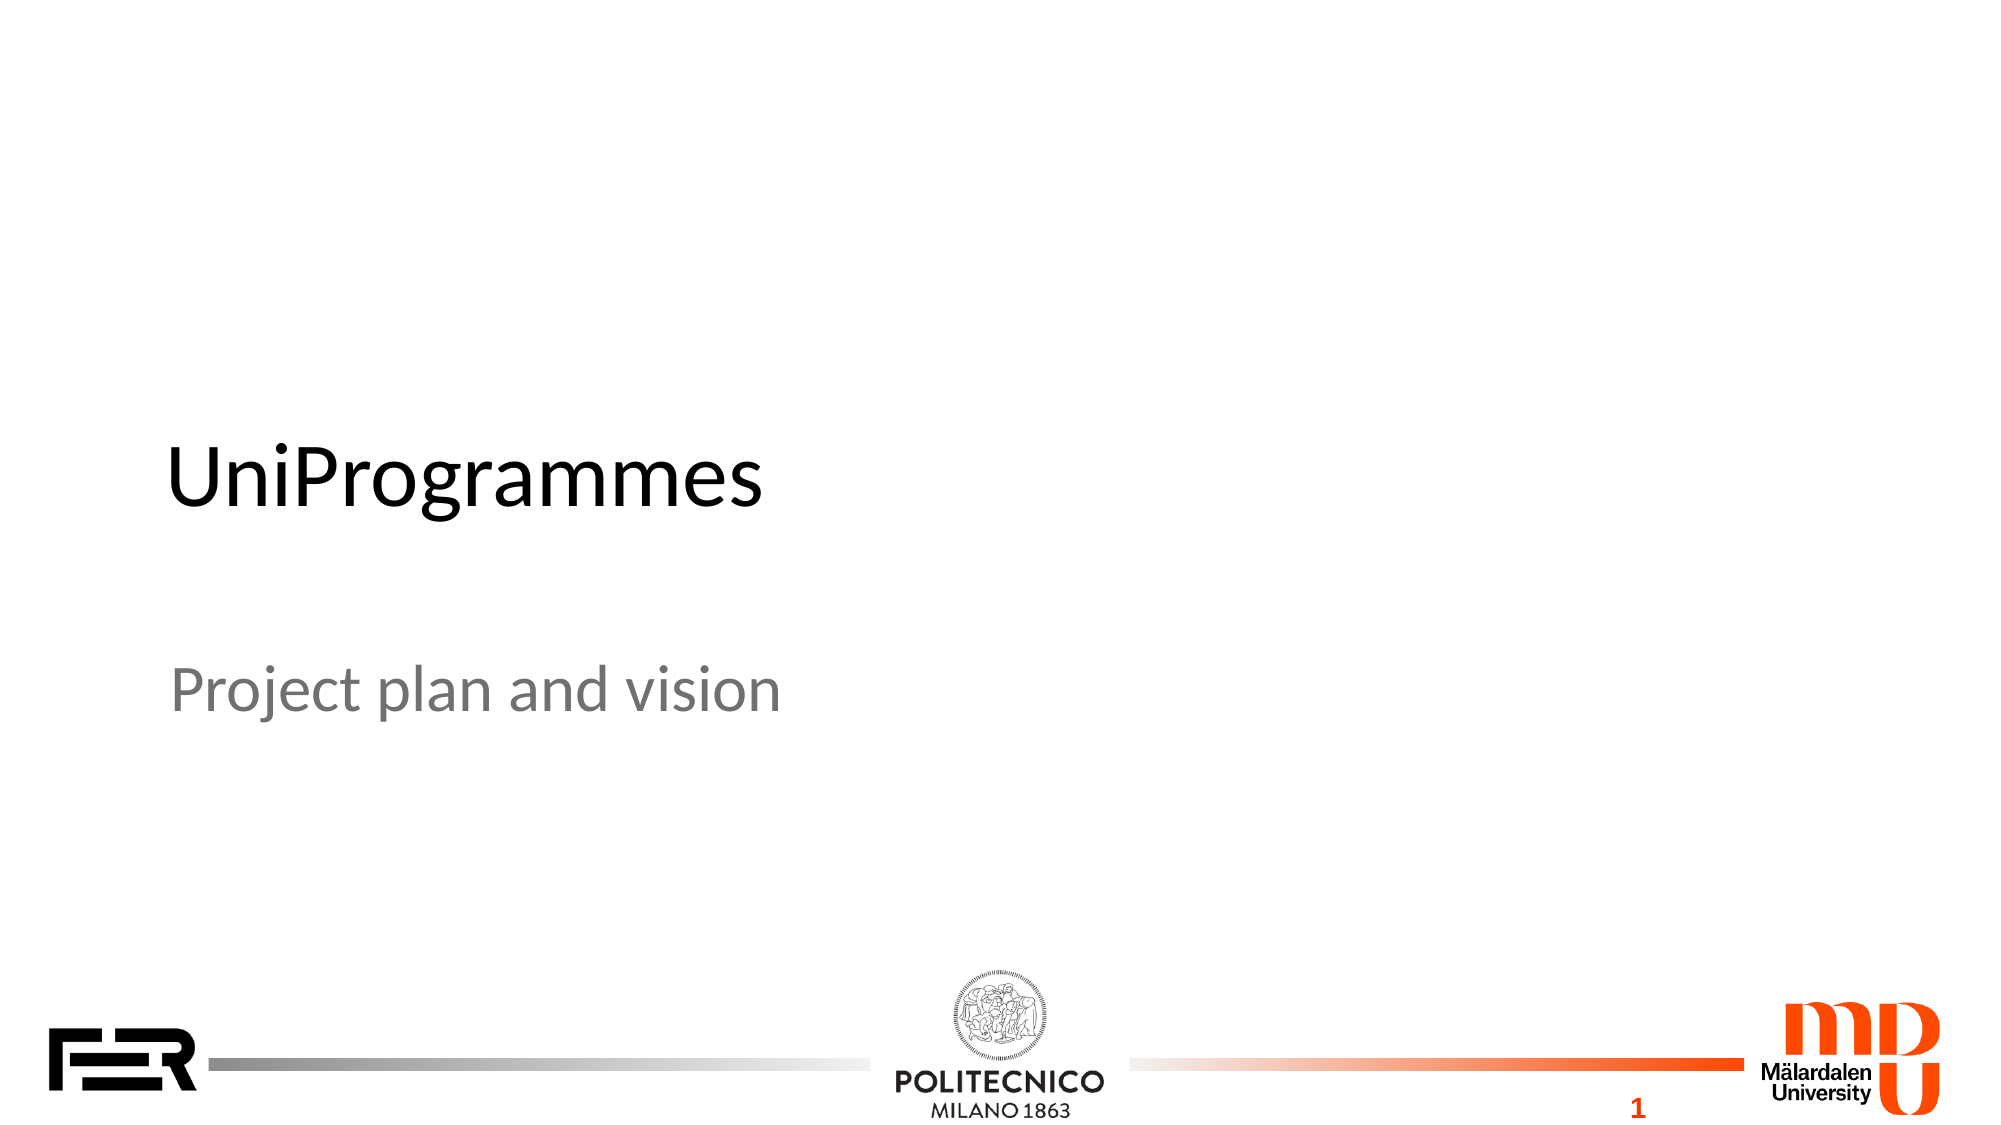

# UniProgrammes
Project plan and vision
1